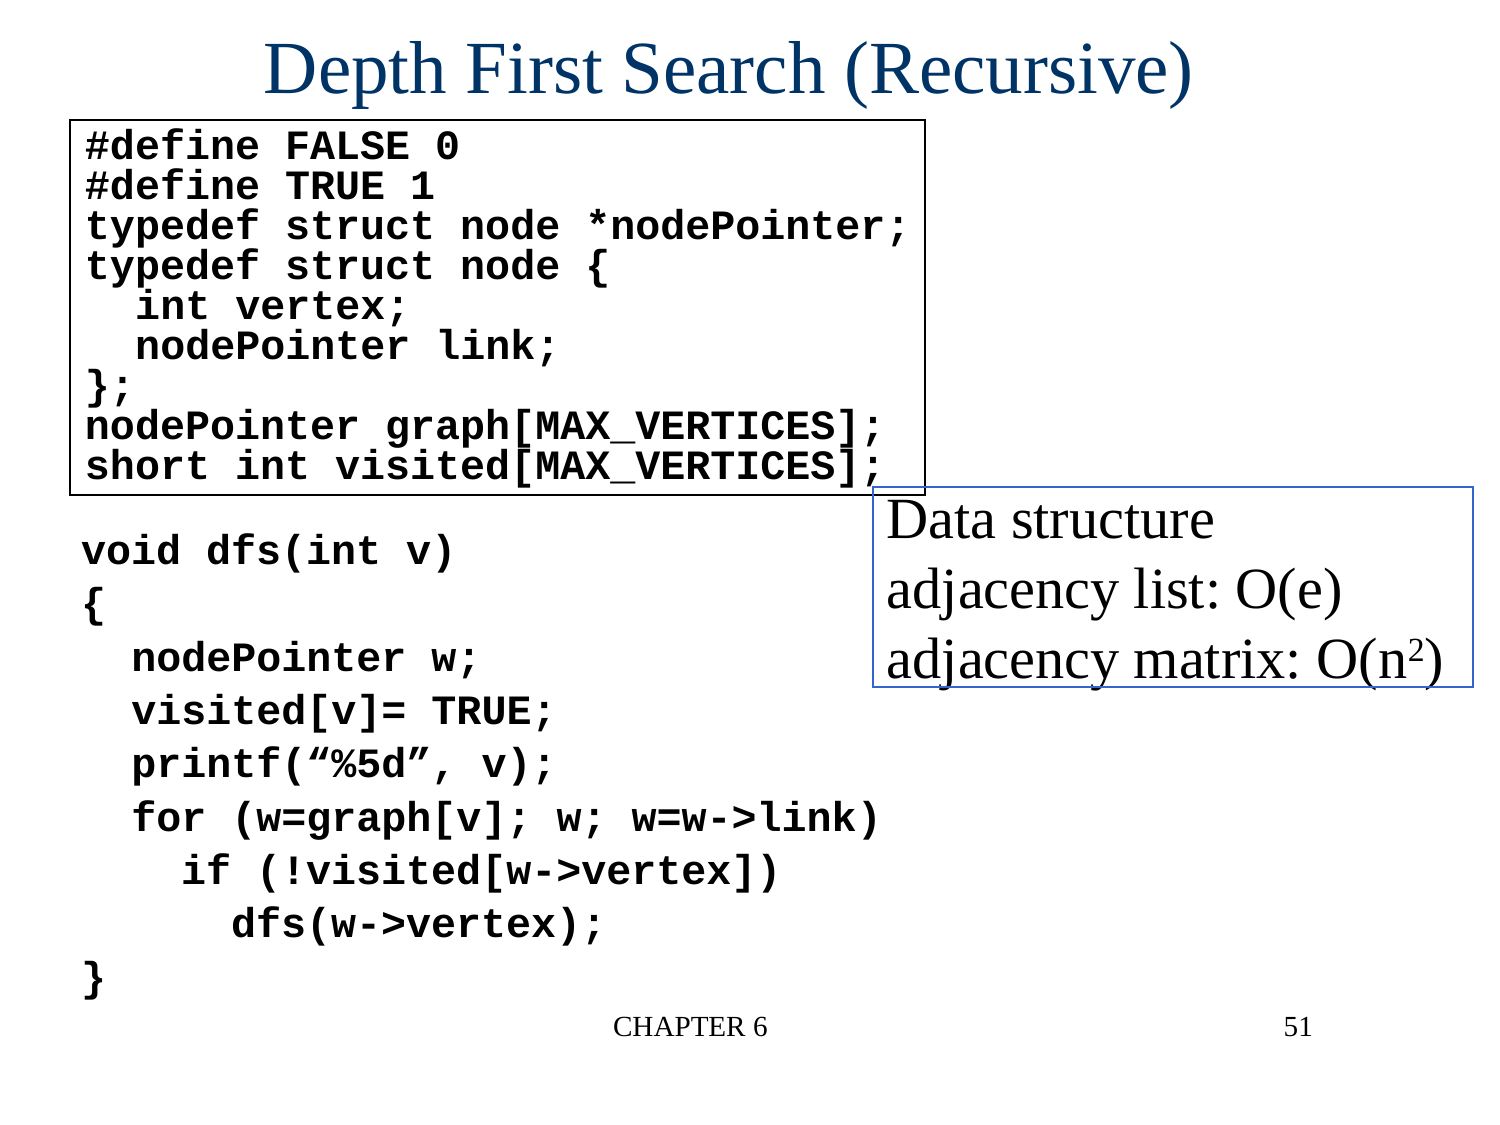

Depth First Search (Recursive)
#define FALSE 0
#define TRUE 1
typedef struct node *nodePointer;
typedef struct node {
  int vertex;
  nodePointer link;
};
nodePointer graph[MAX_VERTICES];
short int visited[MAX_VERTICES];
void dfs(int v)
{
  nodePointer w;
  visited[v]= TRUE;
  printf(“%5d”, v);
  for (w=graph[v]; w; w=w->link)
    if (!visited[w->vertex])
      dfs(w->vertex);
}
Data structure
adjacency list: O(e)
adjacency matrix: O(n2)

CHAPTER 6
51